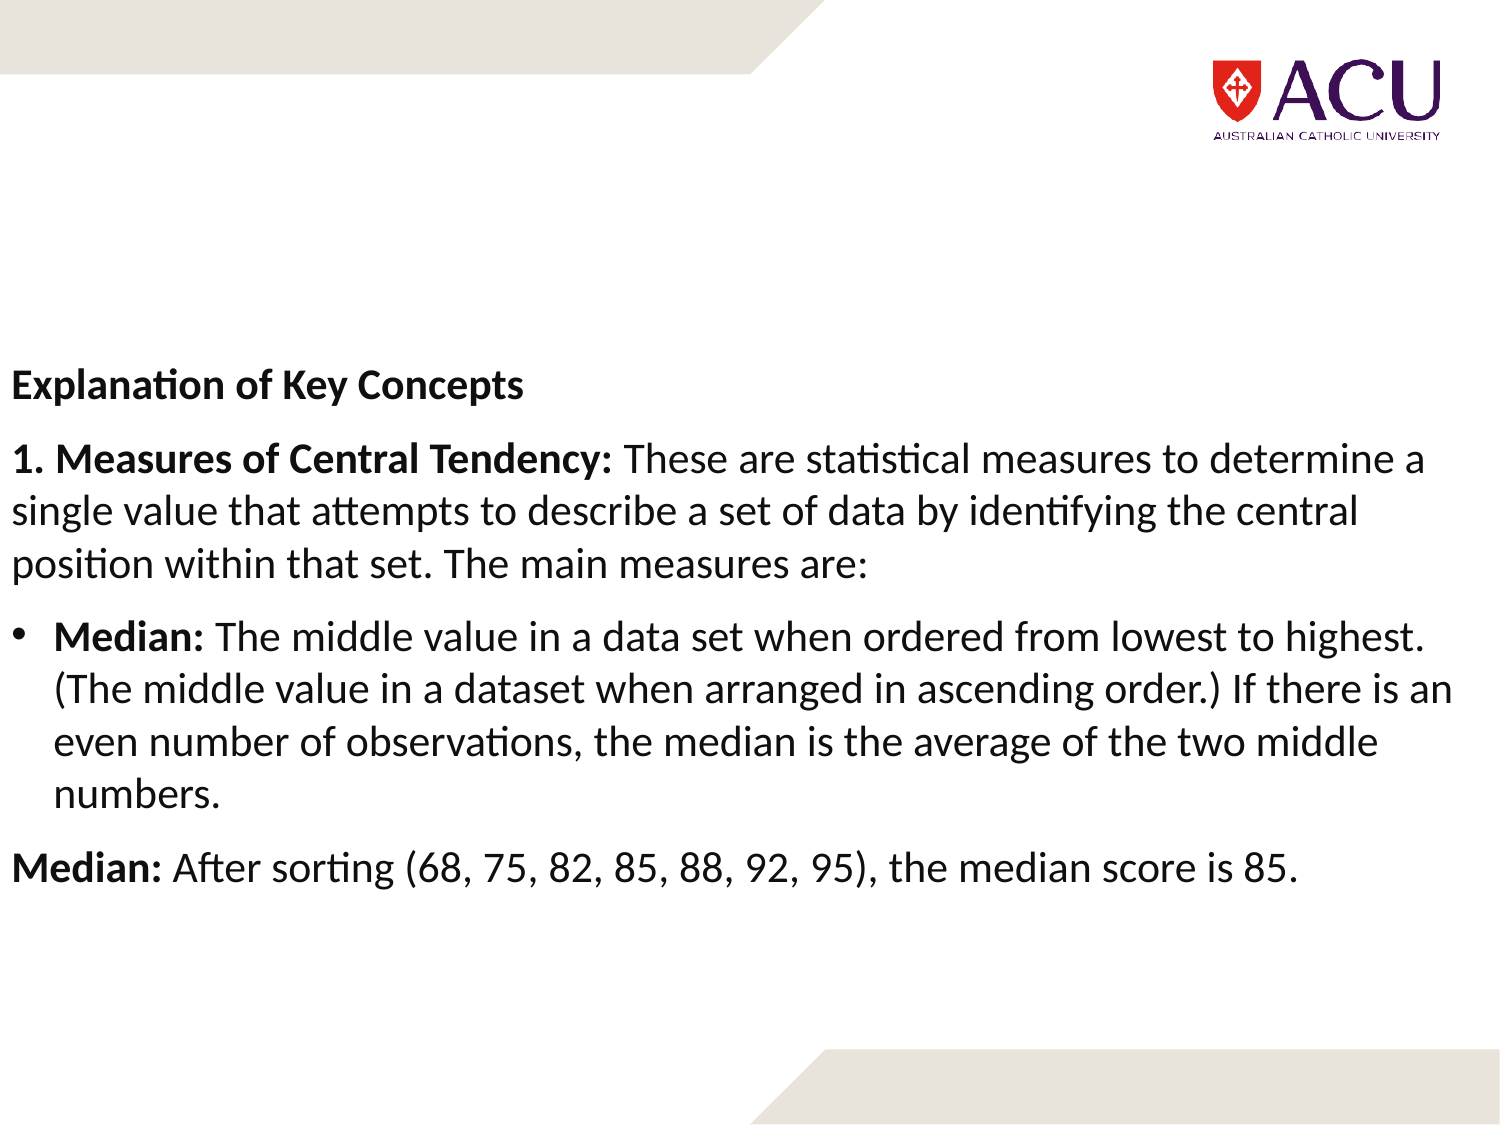

Explanation of Key Concepts
1. Measures of Central Tendency: These are statistical measures to determine a single value that attempts to describe a set of data by identifying the central position within that set. The main measures are:
Median: The middle value in a data set when ordered from lowest to highest. (The middle value in a dataset when arranged in ascending order.) If there is an even number of observations, the median is the average of the two middle numbers.
Median: After sorting (68, 75, 82, 85, 88, 92, 95), the median score is 85.